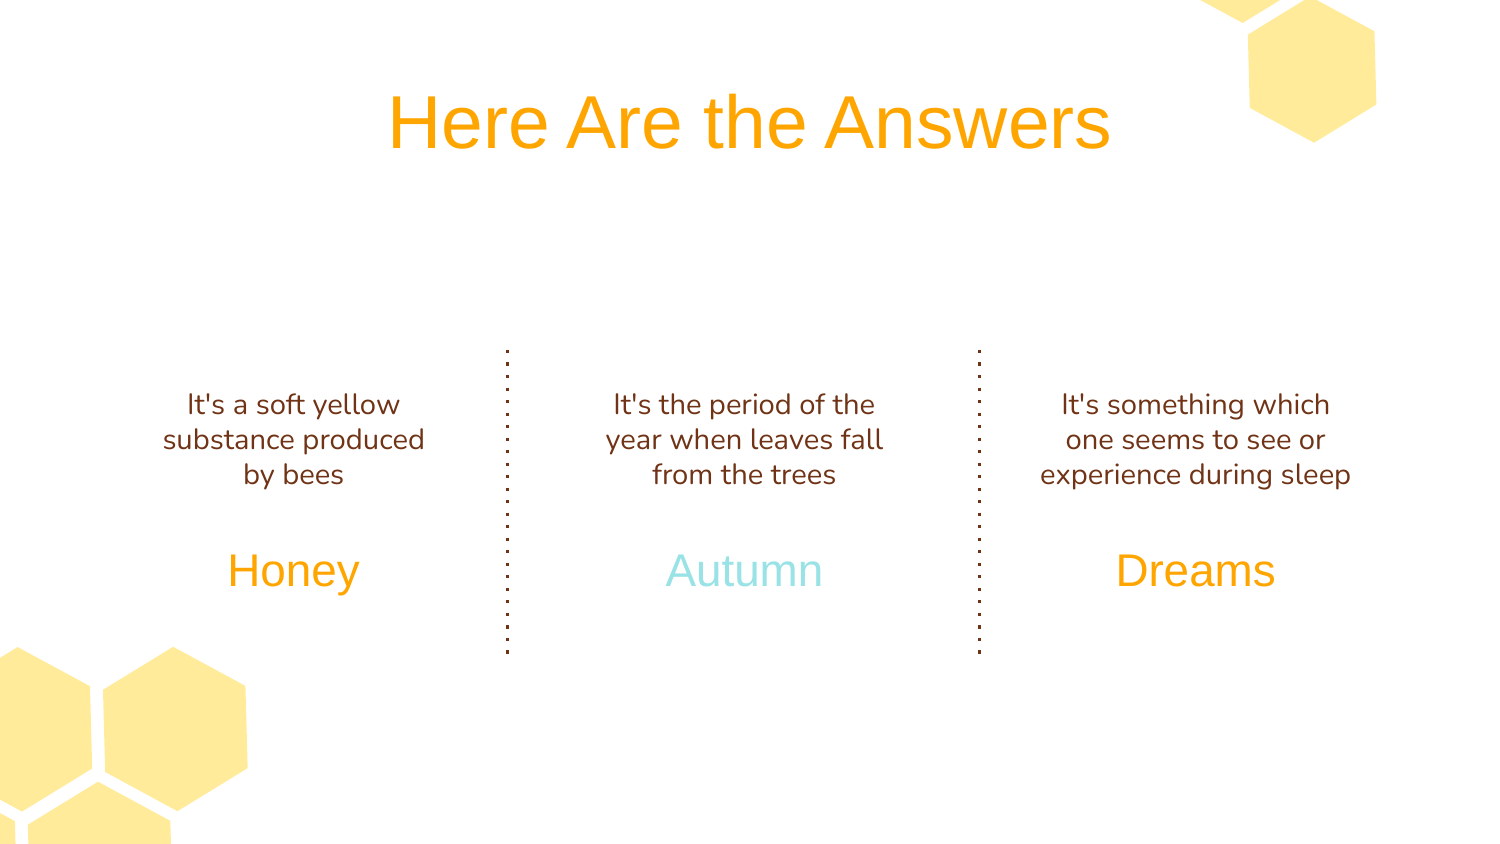

Here Are the Answers
It's a soft yellow substance produced by bees
It's the period of the year when leaves fall from the trees
It's something which one seems to see or experience during sleep
# Honey
Autumn
Dreams